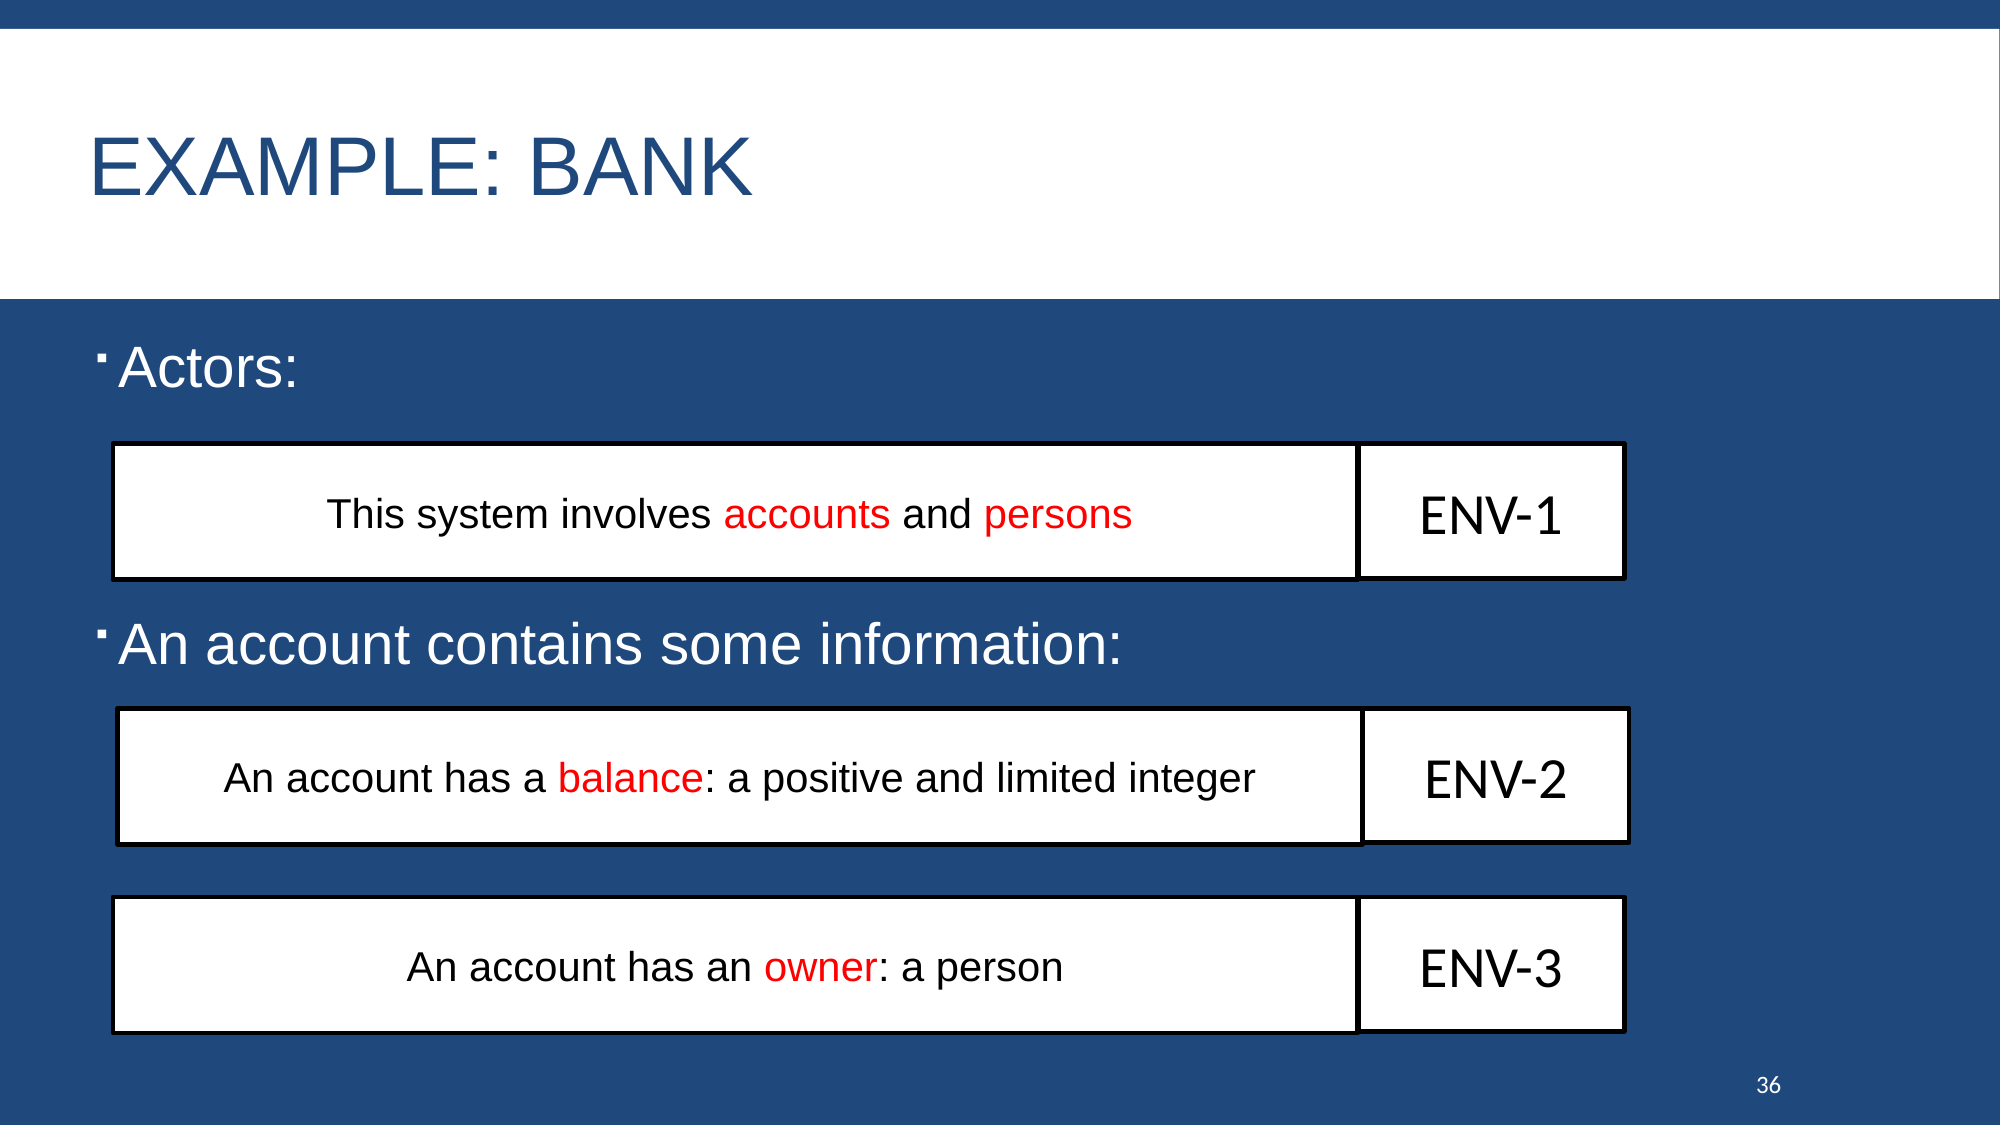

# example: Bank
Actors:

An account contains some information:
This system involves accounts and persons
ENV-1
An account has a balance: a positive and limited integer
ENV-2
An account has an owner: a person
ENV-3
36